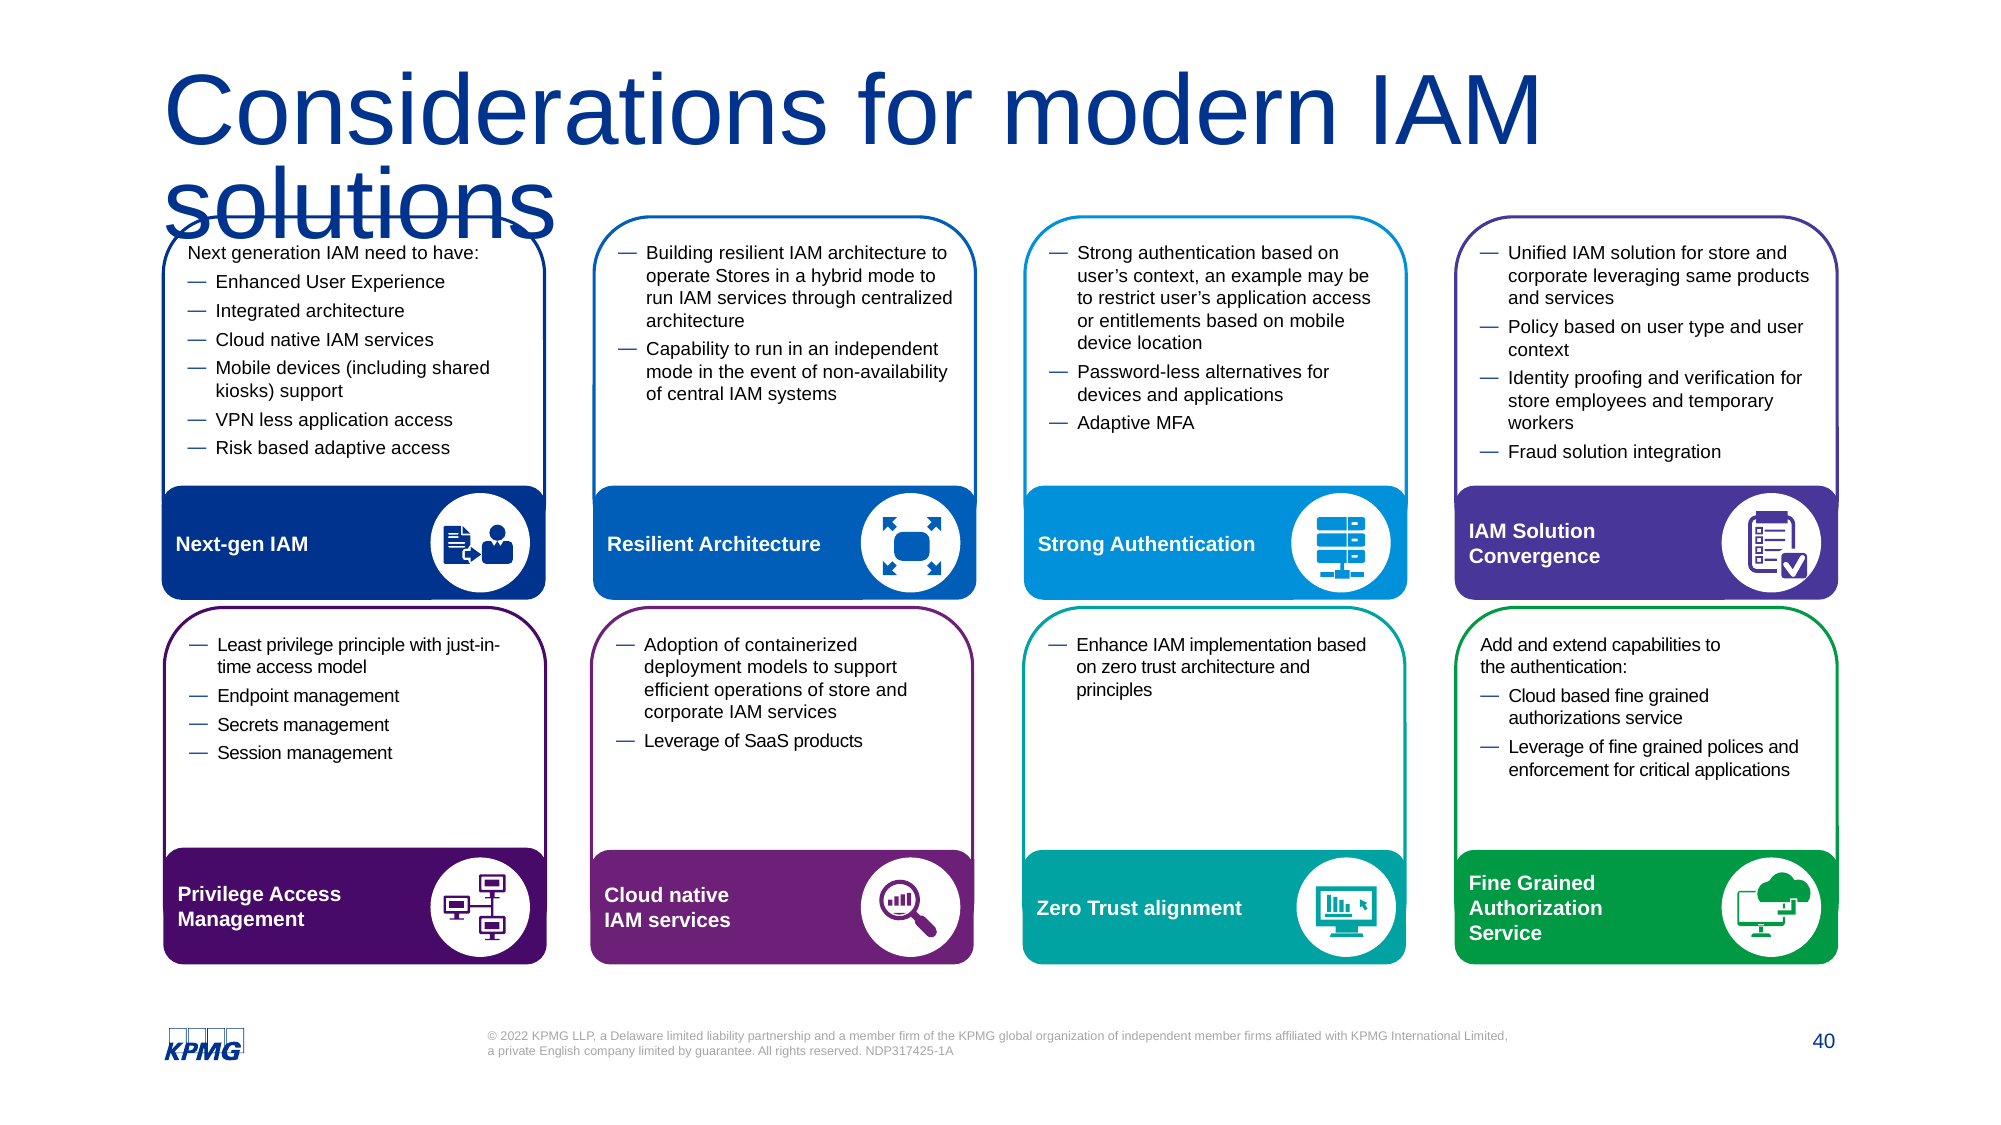

# Considerations for modern IAM solutions
Next generation IAM need to have:
Enhanced User Experience
Integrated architecture
Cloud native IAM services
Mobile devices (including shared kiosks) support
VPN less application access
Risk based adaptive access
Building resilient IAM architecture to operate Stores in a hybrid mode to run IAM services through centralized architecture
Capability to run in an independent mode in the event of non-availability of central IAM systems
Strong authentication based on user’s context, an example may be to restrict user’s application access or entitlements based on mobile device location
Password-less alternatives for devices and applications
Adaptive MFA
Unified IAM solution for store and corporate leveraging same products and services
Policy based on user type and user context
Identity proofing and verification for store employees and temporary workers
Fraud solution integration
Next-gen IAM
Resilient Architecture
Strong Authentication
IAM Solution
Convergence

Least privilege principle with just-in-time access model
Endpoint management
Secrets management
Session management

Adoption of containerized deployment models to support efficient operations of store and corporate IAM services
Leverage of SaaS products

Enhance IAM implementation based on zero trust architecture and principles

Add and extend capabilities to
the authentication:
Cloud based fine grained authorizations service
Leverage of fine grained polices and enforcement for critical applications
Privilege Access
Management
Cloud native
IAM services
Zero Trust alignment
Fine Grained
Authorization
Service